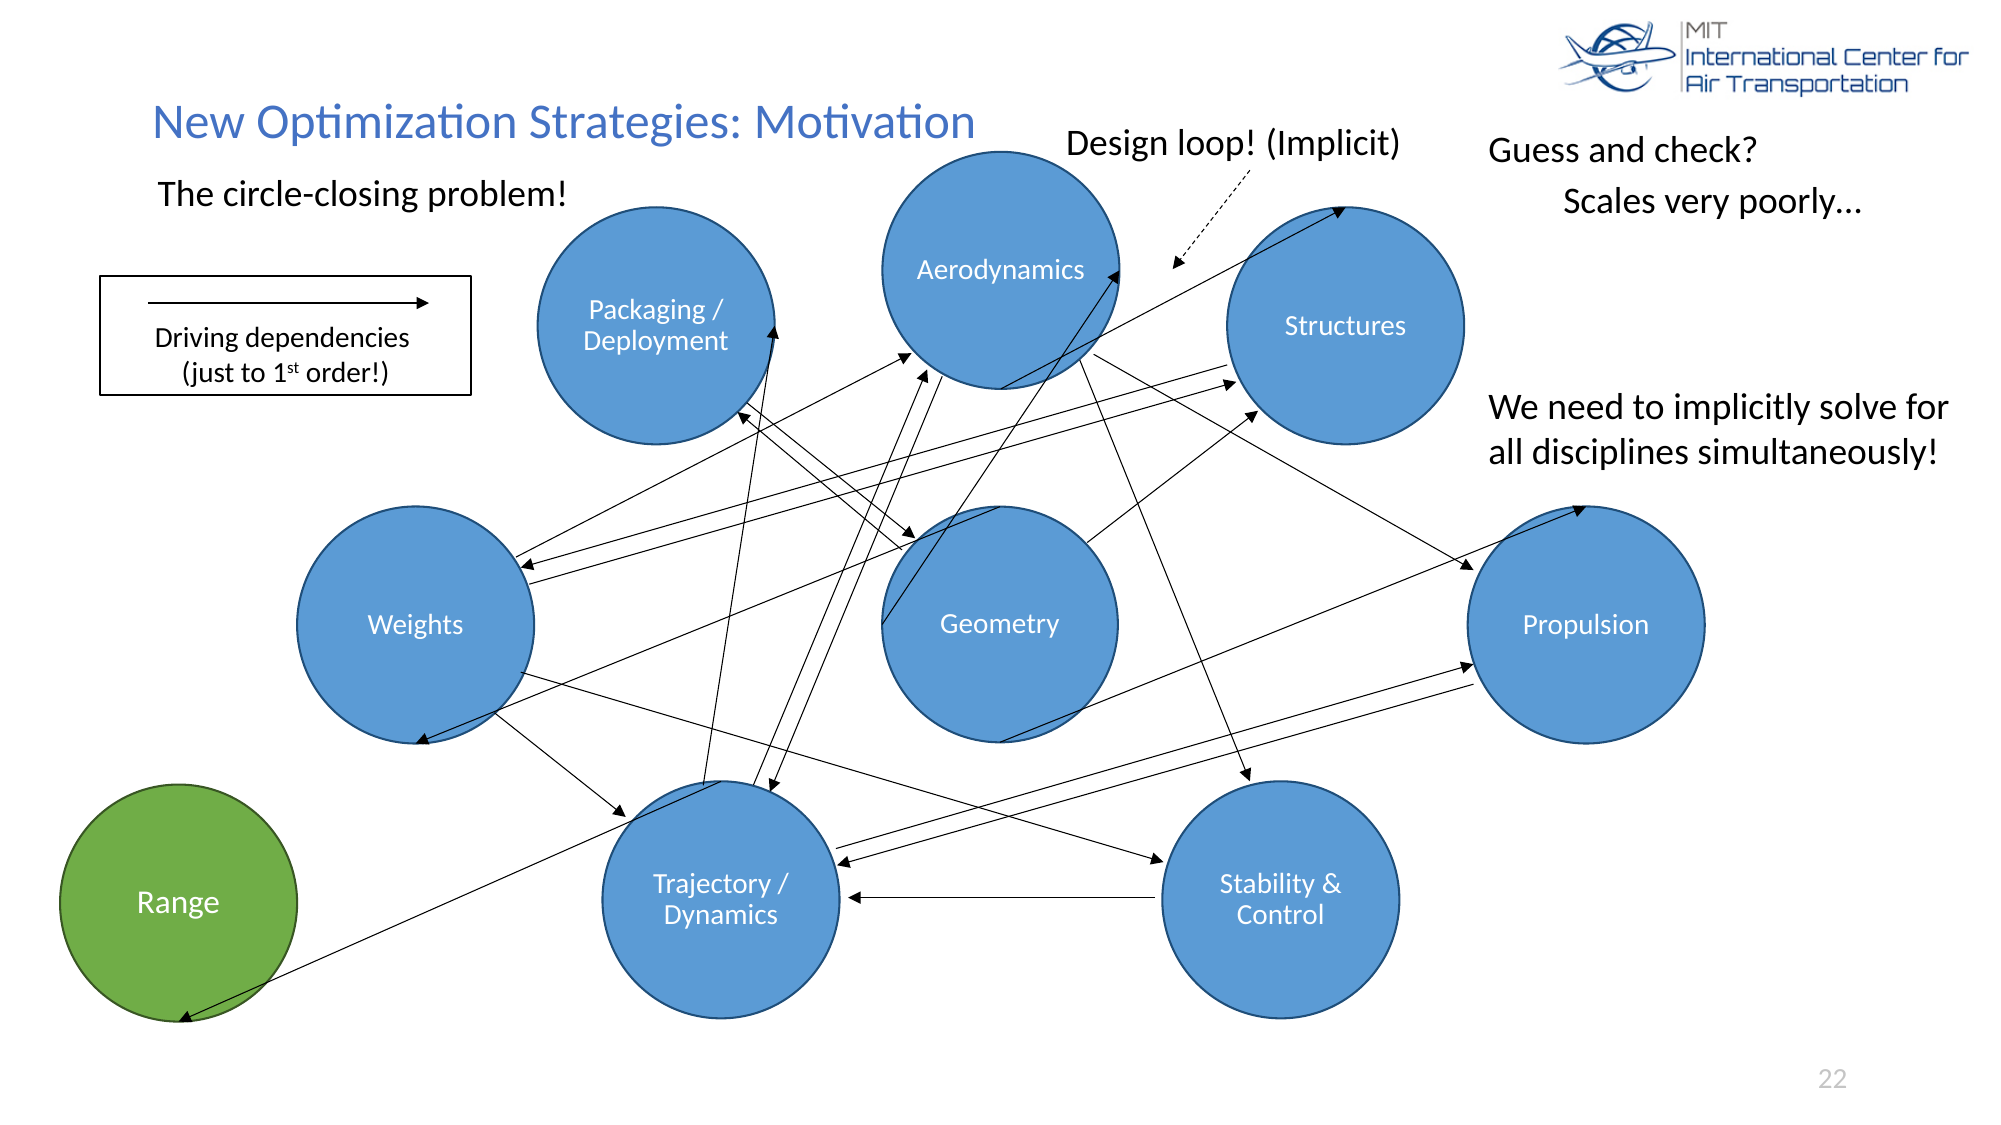

# New Optimization Strategies: Motivation
Design loop! (Implicit)
Guess and check?
Aerodynamics
The circle-closing problem!
Scales very poorly…

Packaging / Deployment
Structures
Driving dependencies
(just to 1st order!)
We need to implicitly solve for all disciplines simultaneously!
Weights
Propulsion
Geometry
Trajectory / Dynamics
Stability & Control
Range

22